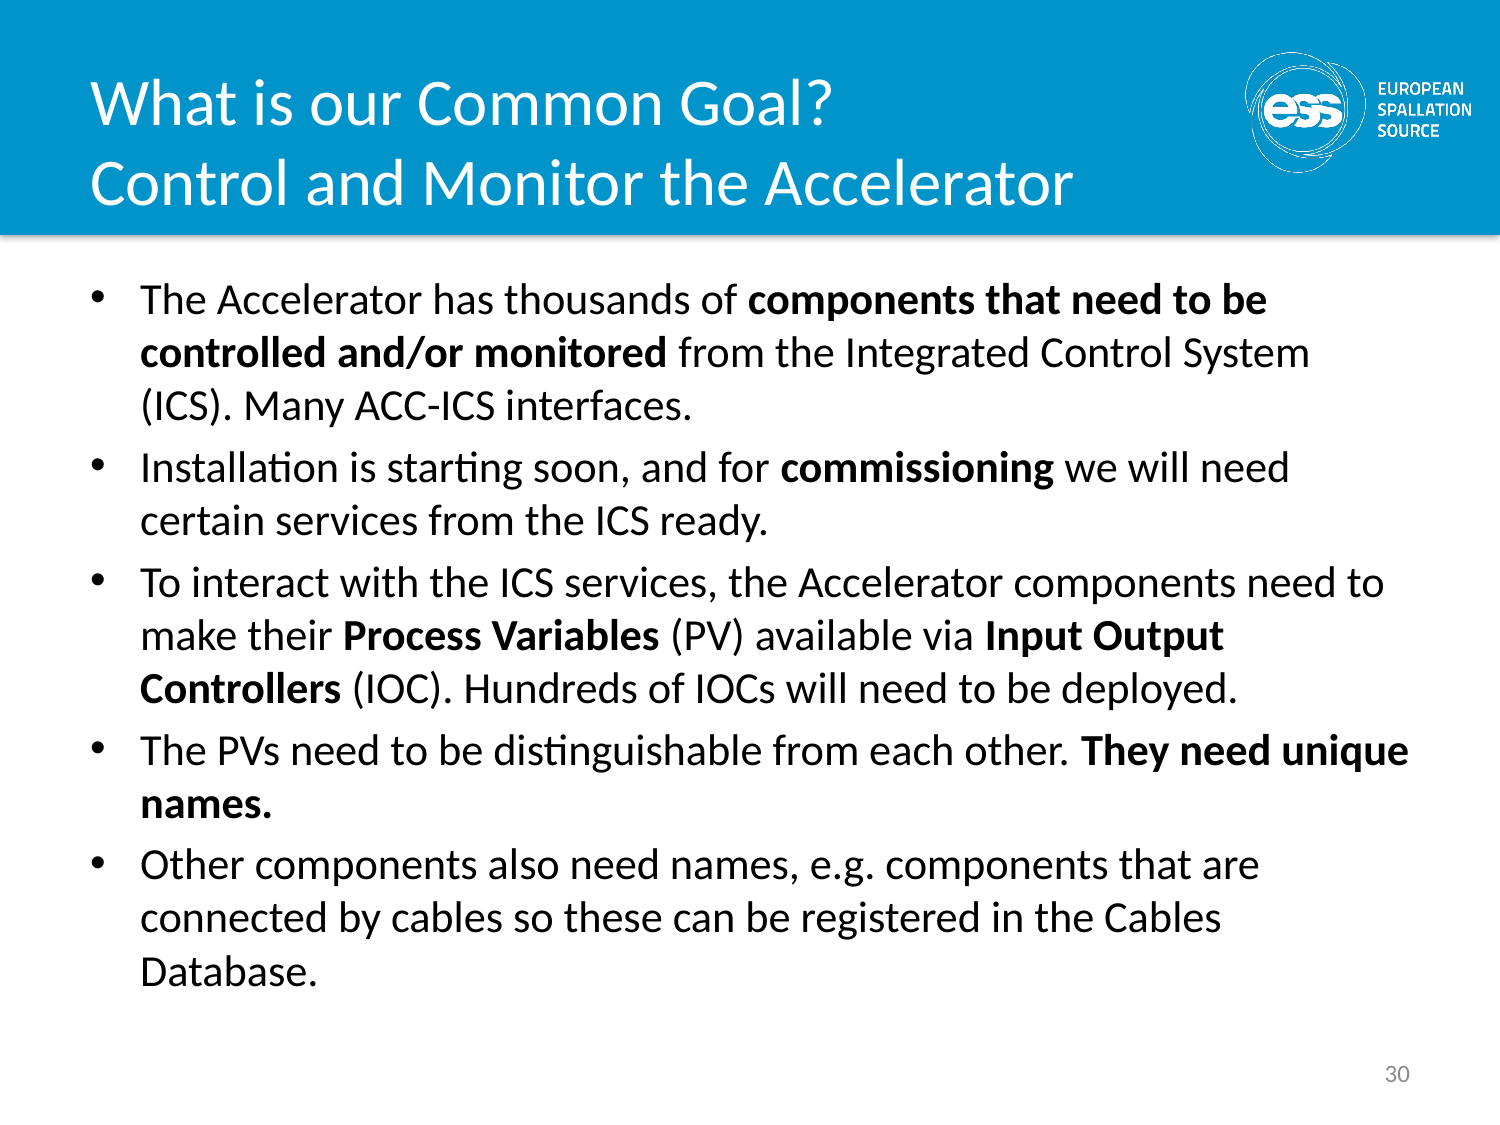

# What is our Common Goal? Control and Monitor the Accelerator
The Accelerator has thousands of components that need to be controlled and/or monitored from the Integrated Control System (ICS). Many ACC-ICS interfaces.
Installation is starting soon, and for commissioning we will need certain services from the ICS ready.
To interact with the ICS services, the Accelerator components need to make their Process Variables (PV) available via Input Output Controllers (IOC). Hundreds of IOCs will need to be deployed.
The PVs need to be distinguishable from each other. They need unique names.
Other components also need names, e.g. components that are connected by cables so these can be registered in the Cables Database.
30